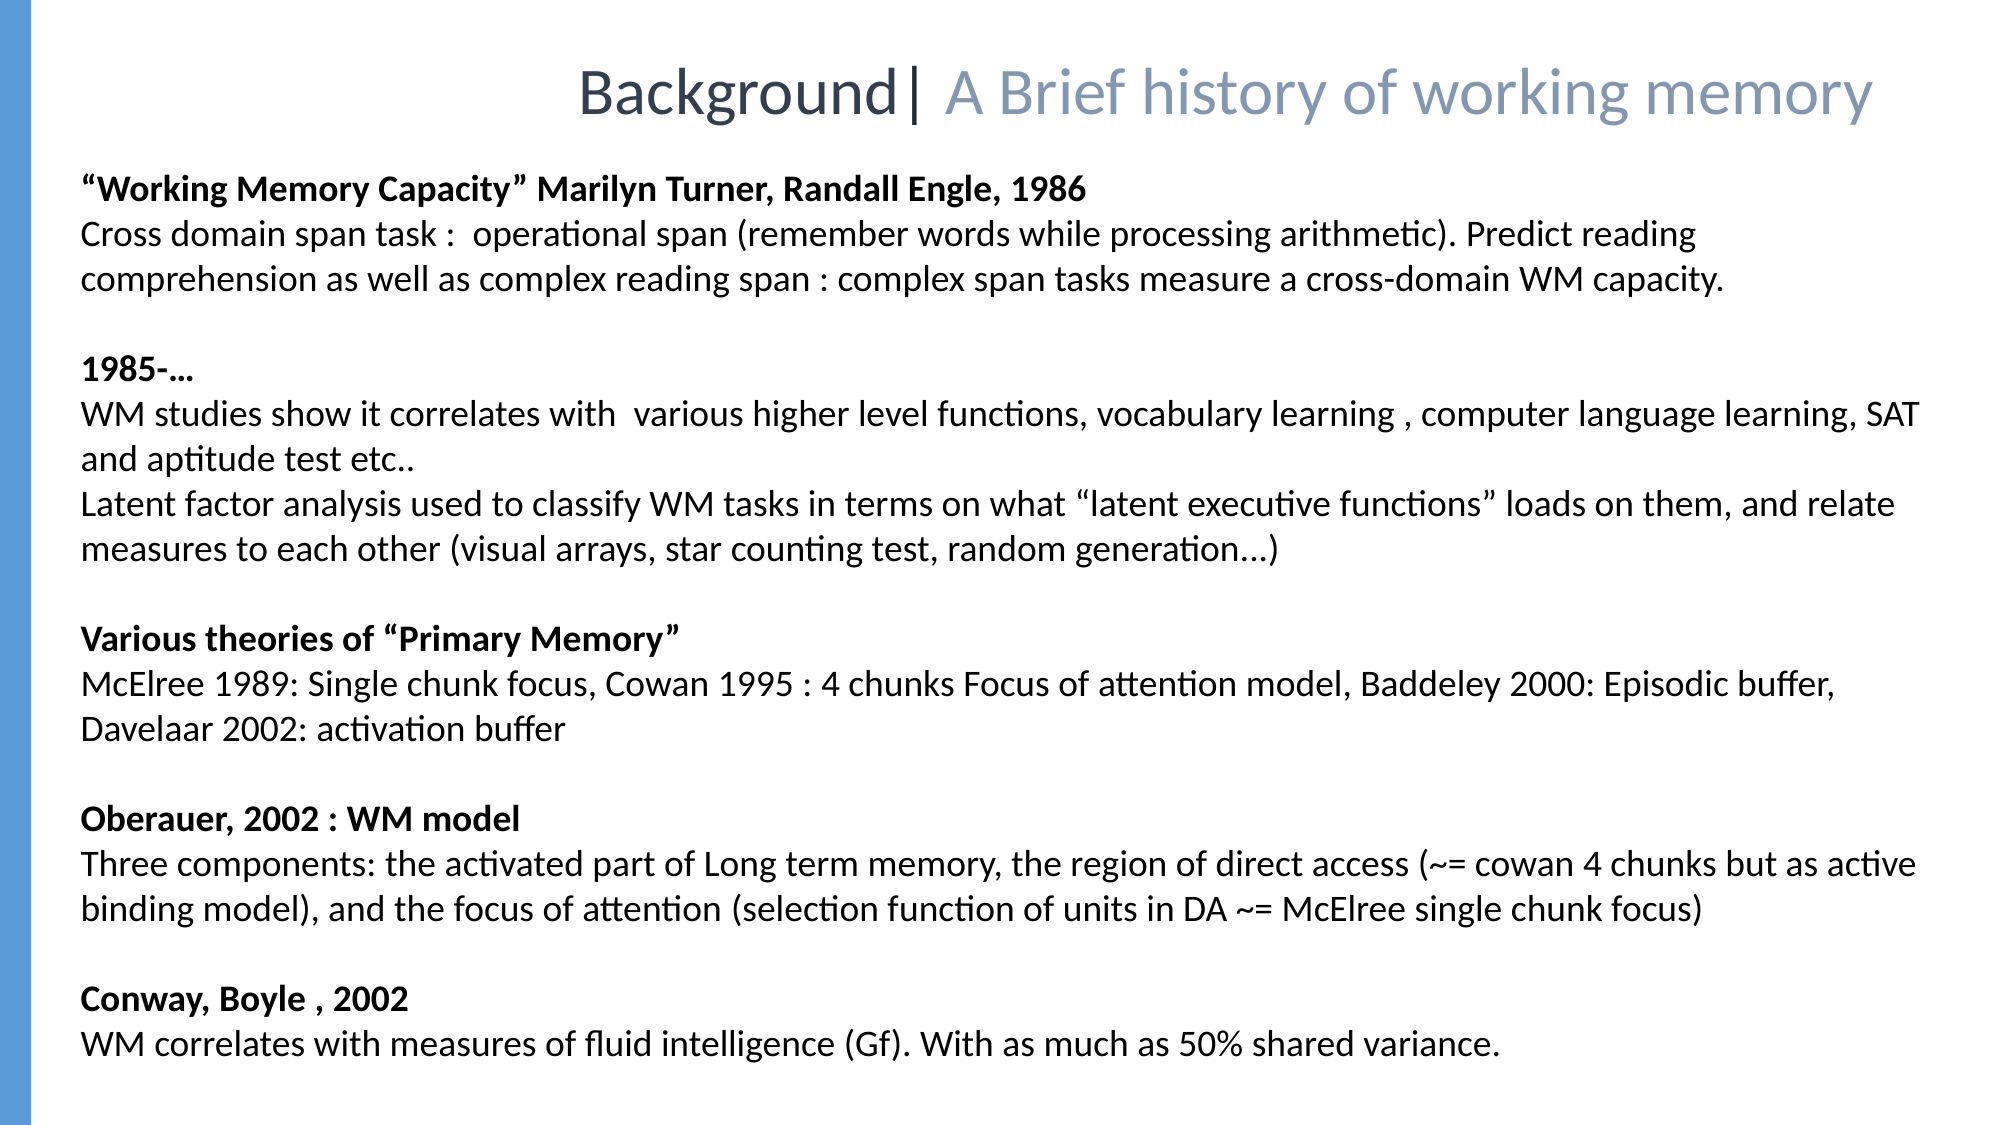

Background| A Brief history of working memory

“Working Memory Capacity” Marilyn Turner, Randall Engle, 1986
Cross domain span task :  operational span (remember words while processing arithmetic). Predict reading comprehension as well as complex reading span : complex span tasks measure a cross-domain WM capacity.

1985-…
WM studies show it correlates with  various higher level functions, vocabulary learning , computer language learning, SAT and aptitude test etc..
Latent factor analysis used to classify WM tasks in terms on what “latent executive functions” loads on them, and relate measures to each other (visual arrays, star counting test, random generation...)

Various theories of “Primary Memory”
McElree 1989: Single chunk focus, Cowan 1995 : 4 chunks Focus of attention model, Baddeley 2000: Episodic buffer, Davelaar 2002: activation buffer

Oberauer, 2002 : WM model
Three components: the activated part of Long term memory, the region of direct access (~= cowan 4 chunks but as active binding model), and the focus of attention (selection function of units in DA ~= McElree single chunk focus)

Conway, Boyle , 2002
WM correlates with measures of fluid intelligence (Gf). With as much as 50% shared variance.